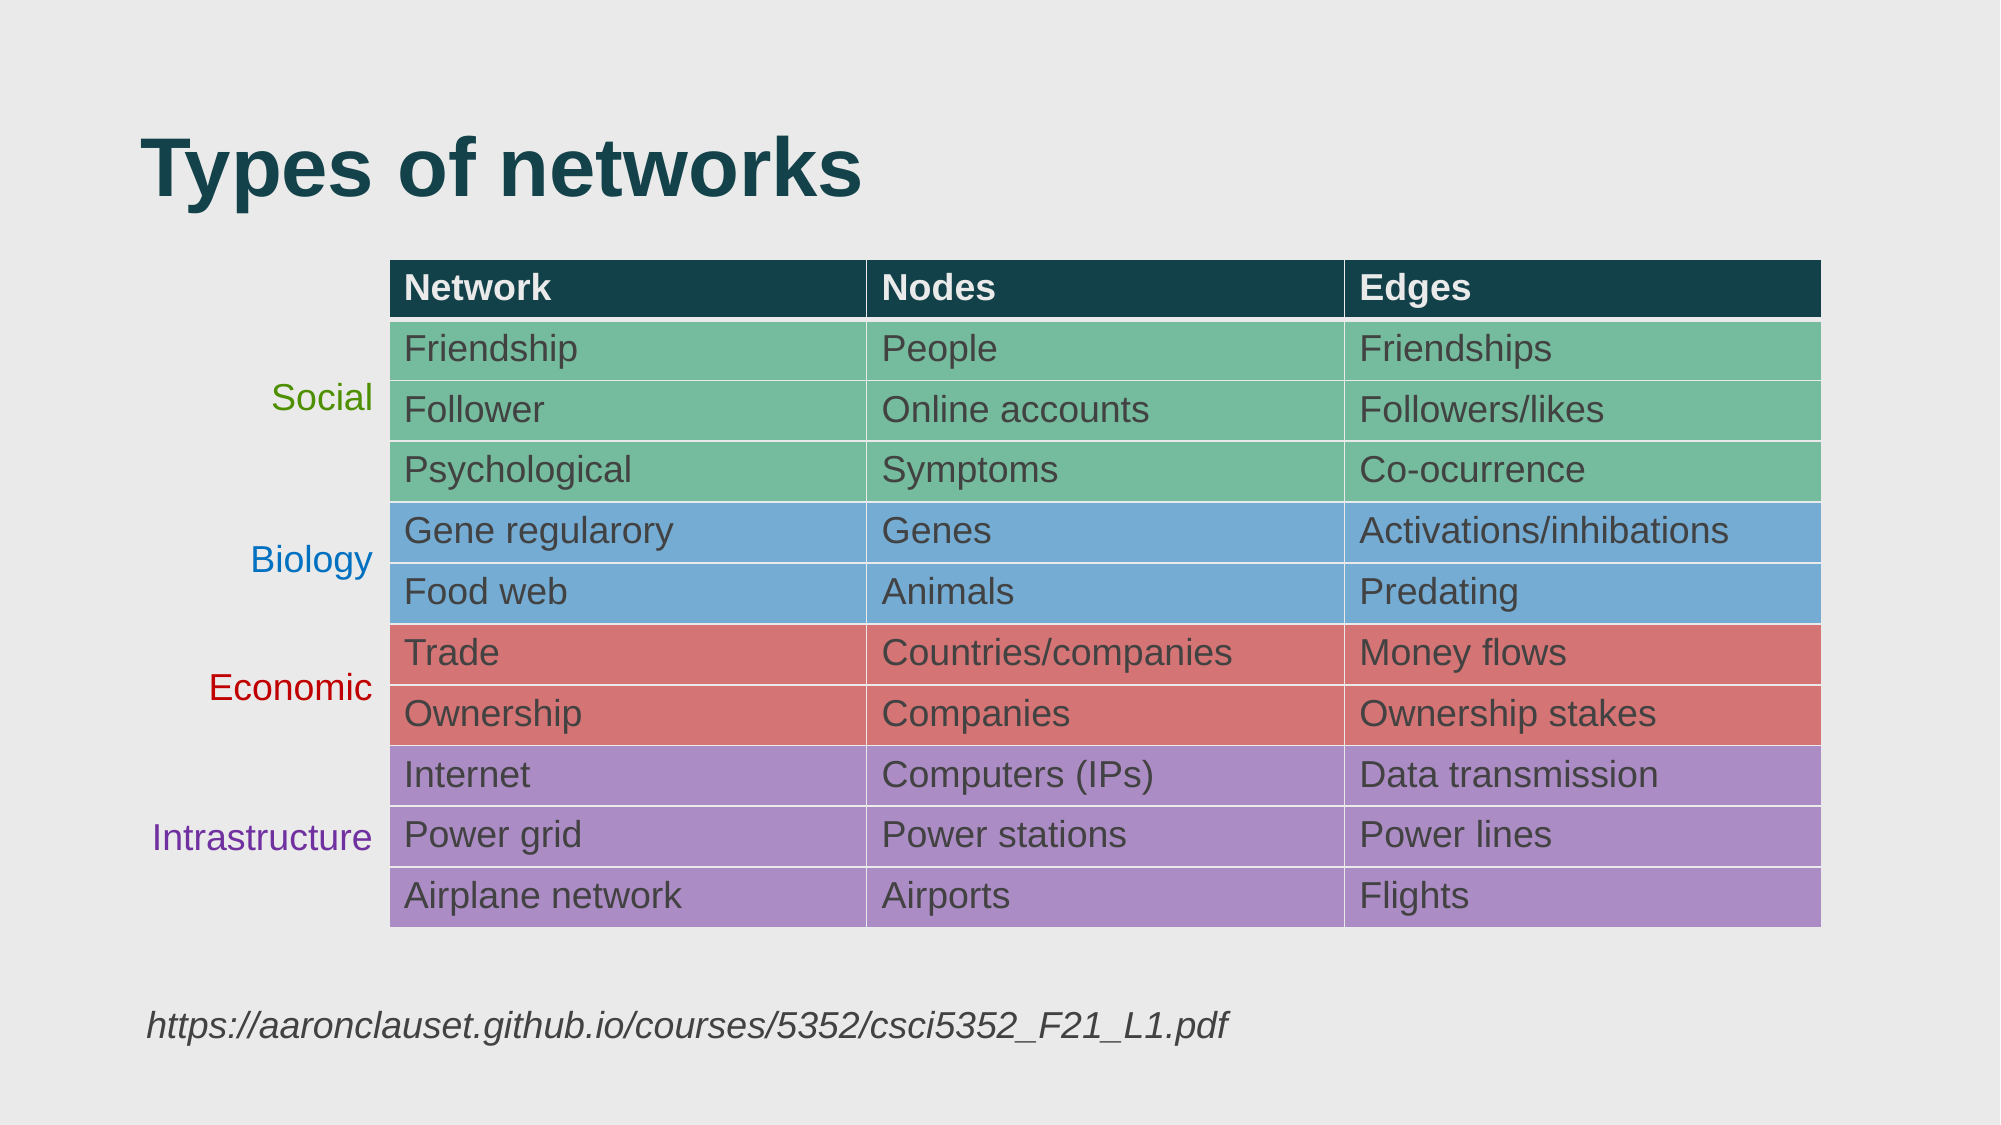

# Types of networks
| Network | Nodes | Edges |
| --- | --- | --- |
| Friendship | People | Friendships |
| Follower | Online accounts | Followers/likes |
| Psychological | Symptoms | Co-ocurrence |
| Gene regularory | Genes | Activations/inhibations |
| Food web | Animals | Predating |
| Trade | Countries/companies | Money flows |
| Ownership | Companies | Ownership stakes |
| Internet | Computers (IPs) | Data transmission |
| Power grid | Power stations | Power lines |
| Airplane network | Airports | Flights |
Social
Biology
Economic
Intrastructure
https://aaronclauset.github.io/courses/5352/csci5352_F21_L1.pdf